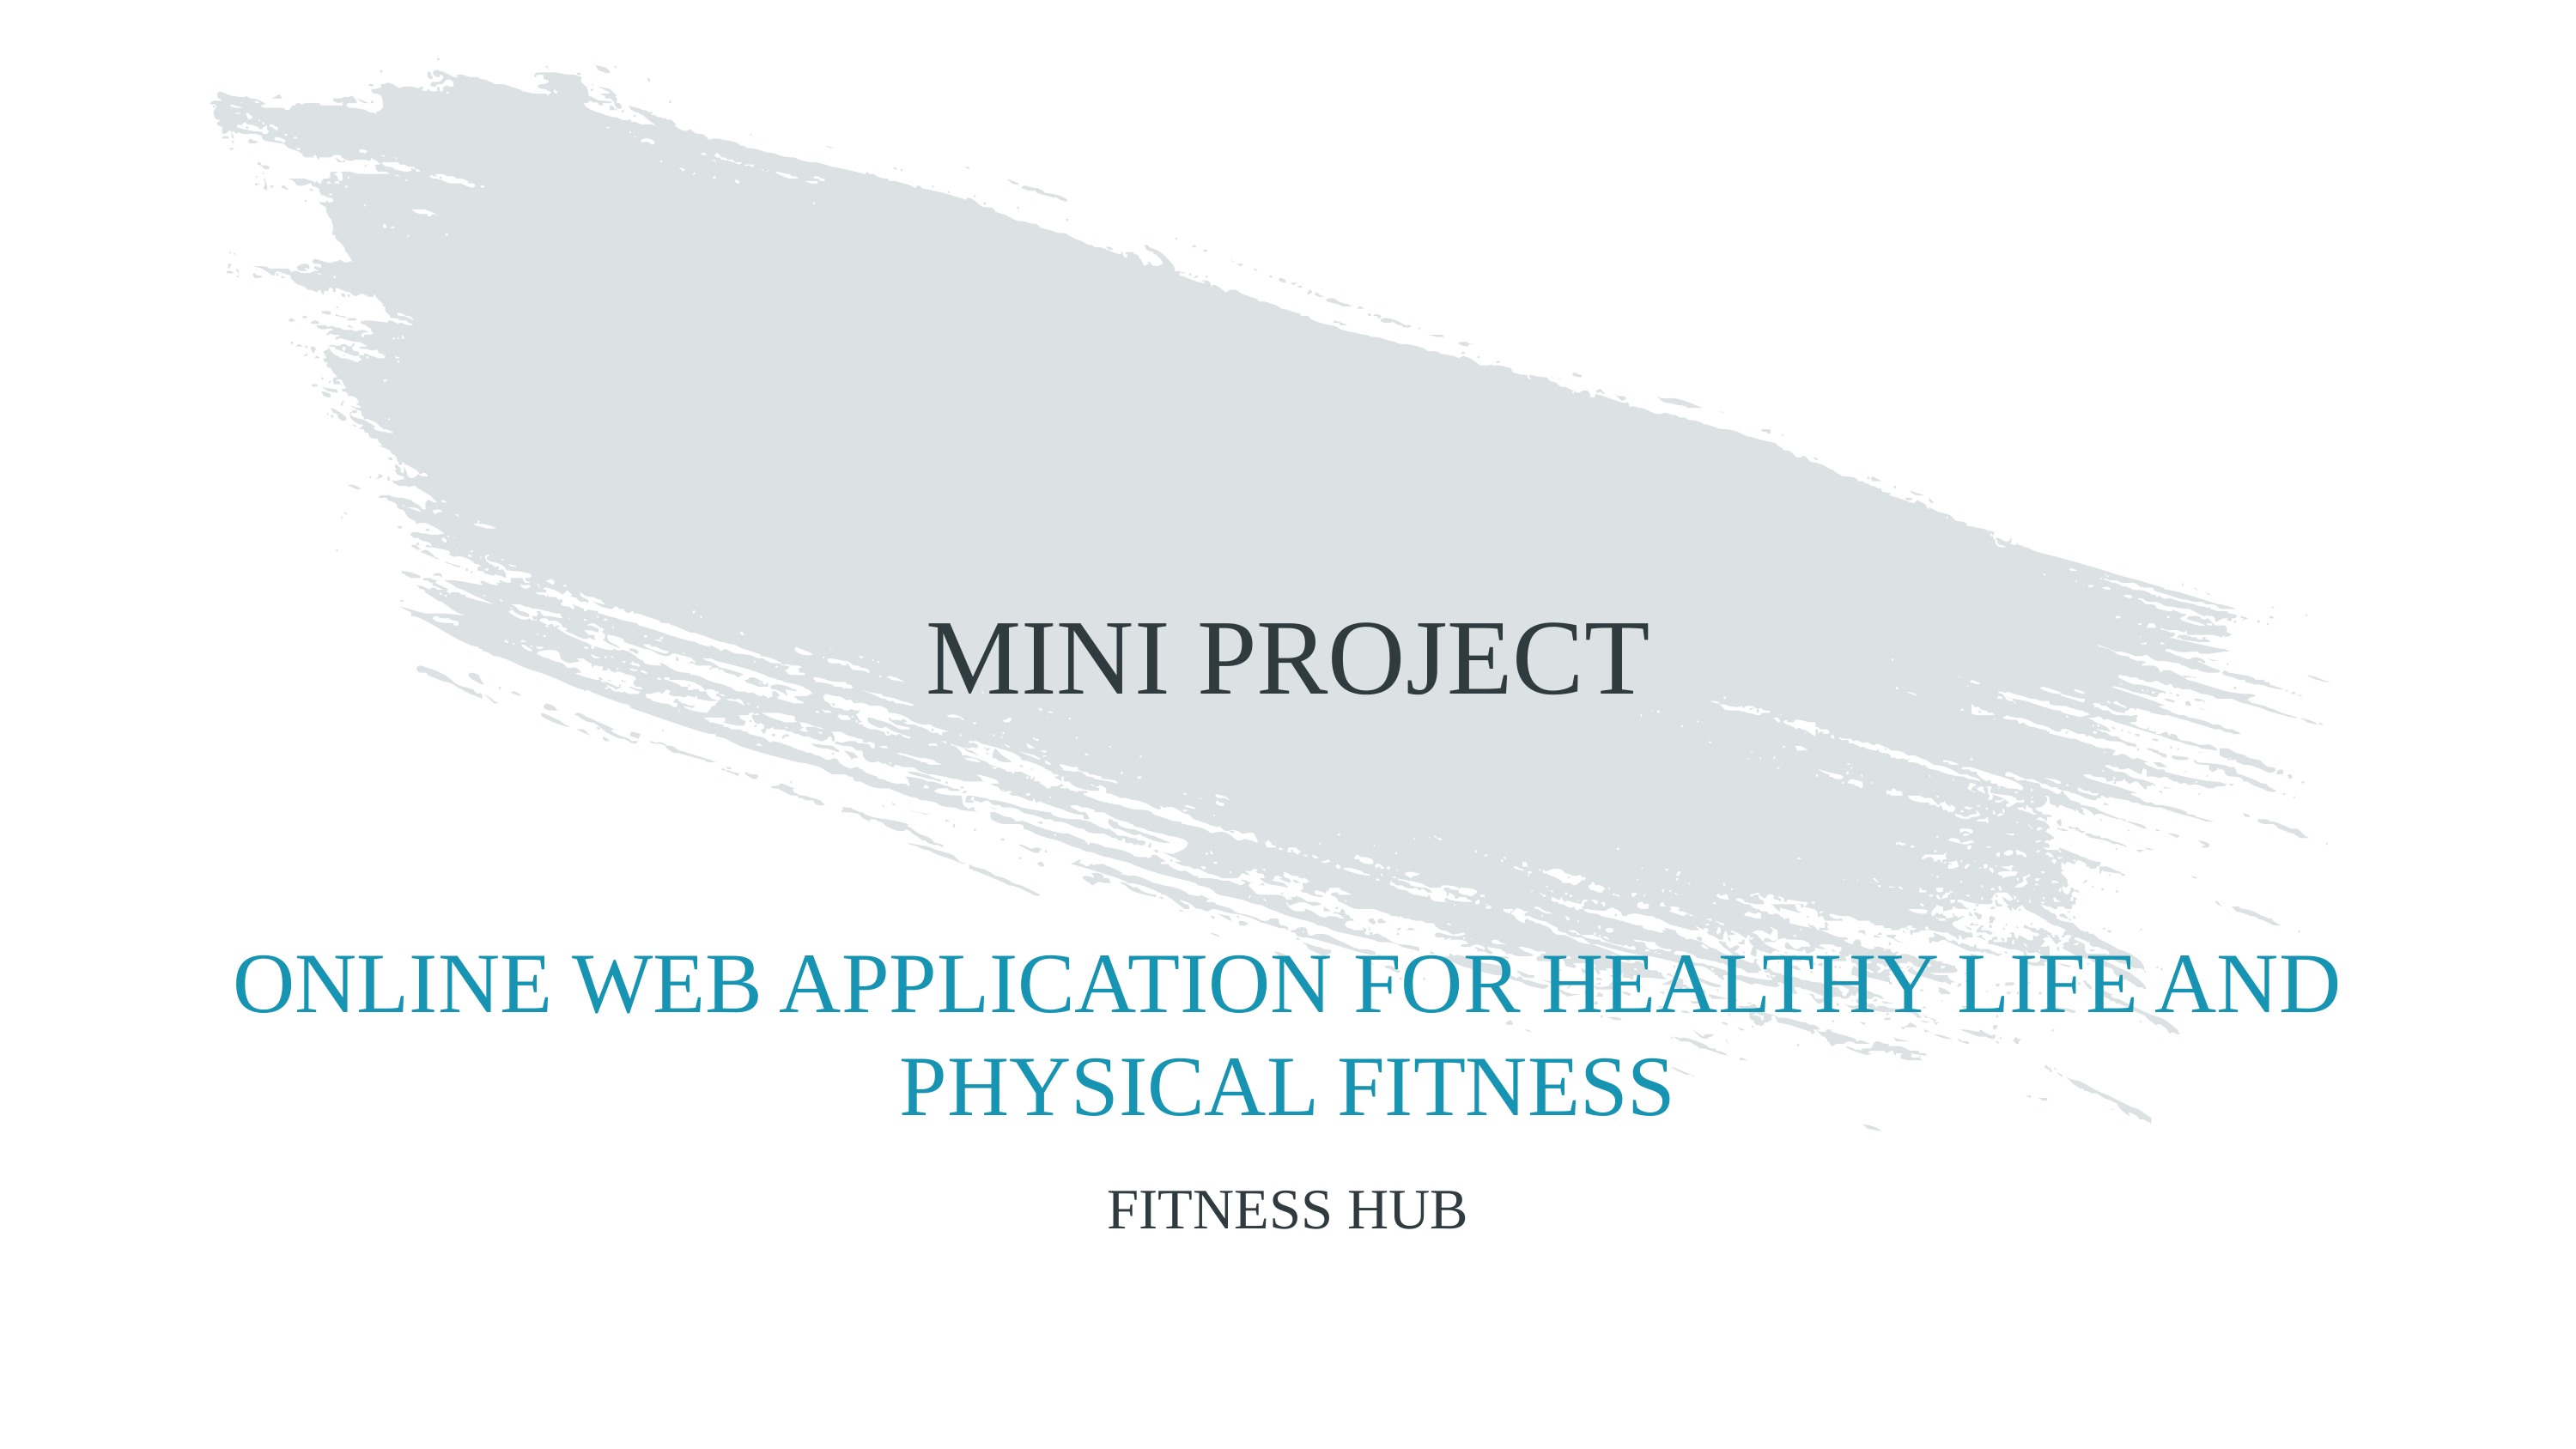

# MINI PROJECT
ONLINE WEB APPLICATION FOR HEALTHY LIFE AND PHYSICAL FITNESS

FITNESS HUB